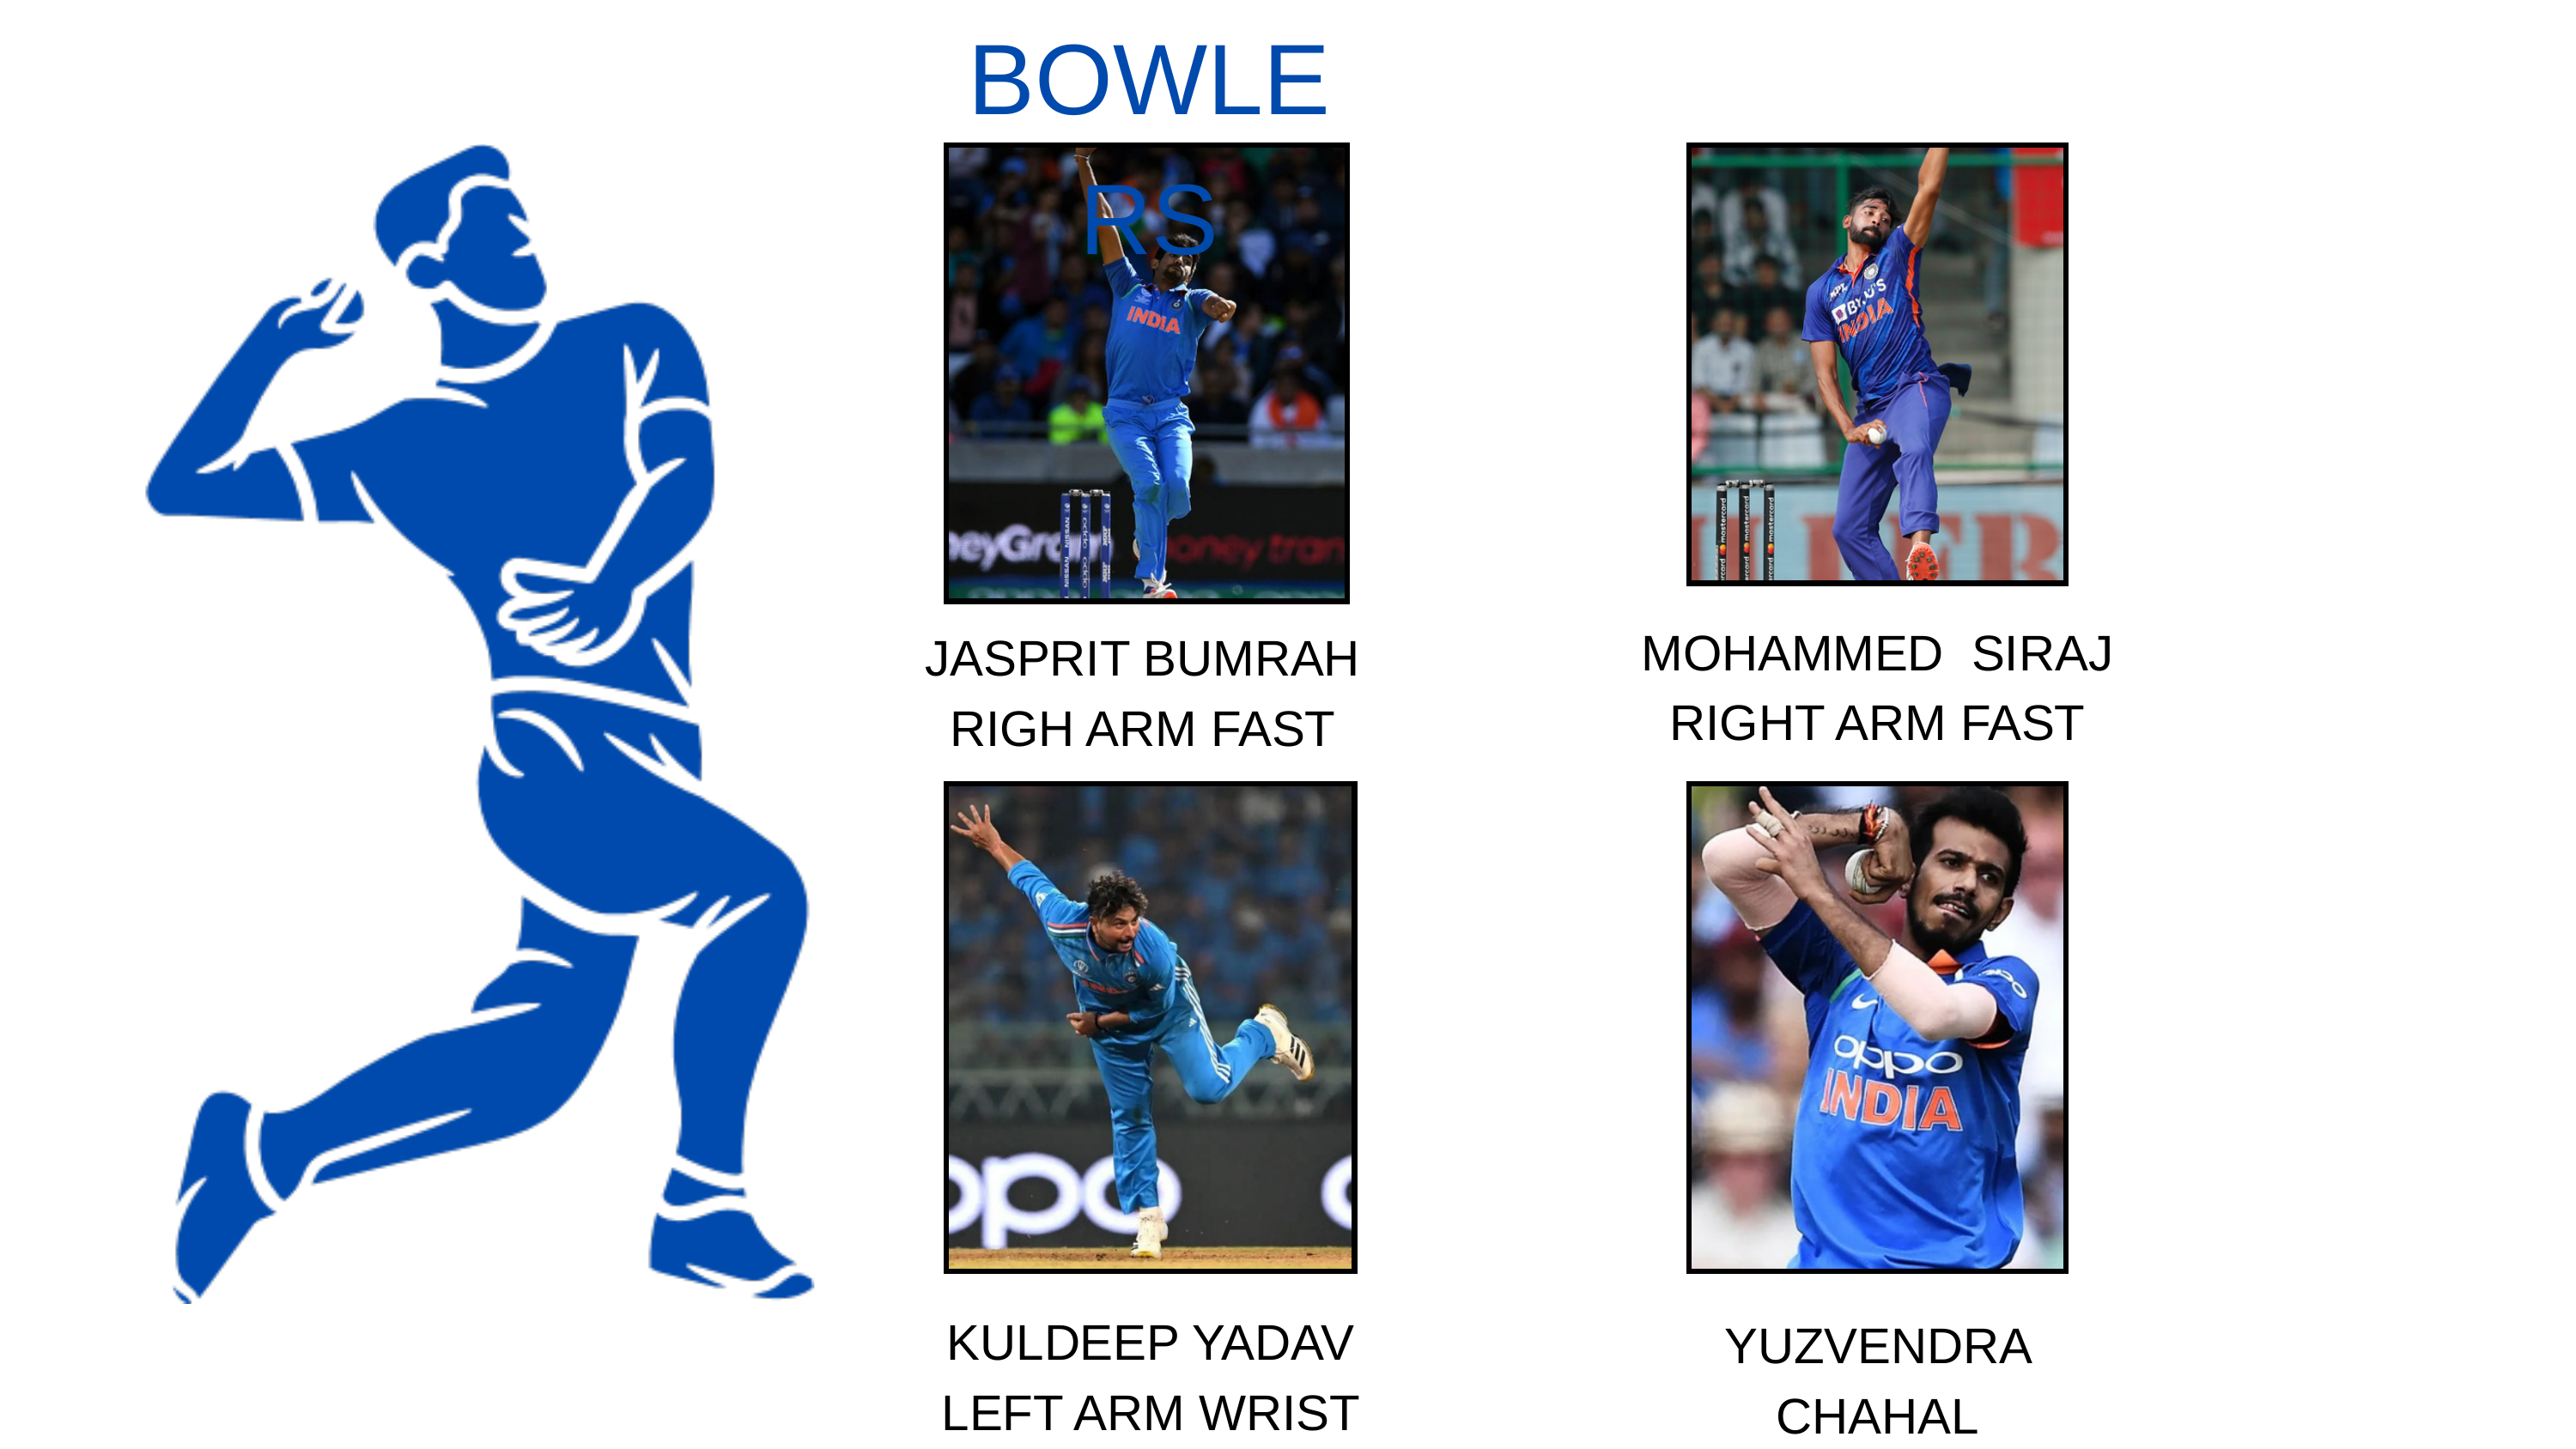

BOWLERS

MOHAMMED  SIRAJ
RIGHT ARM FAST
JASPRIT BUMRAH
RIGH ARM FAST

KULDEEP YADAV
LEFT ARM WRIST SPIN

YUZVENDRA CHAHAL
LEGBREAK GOOGLY